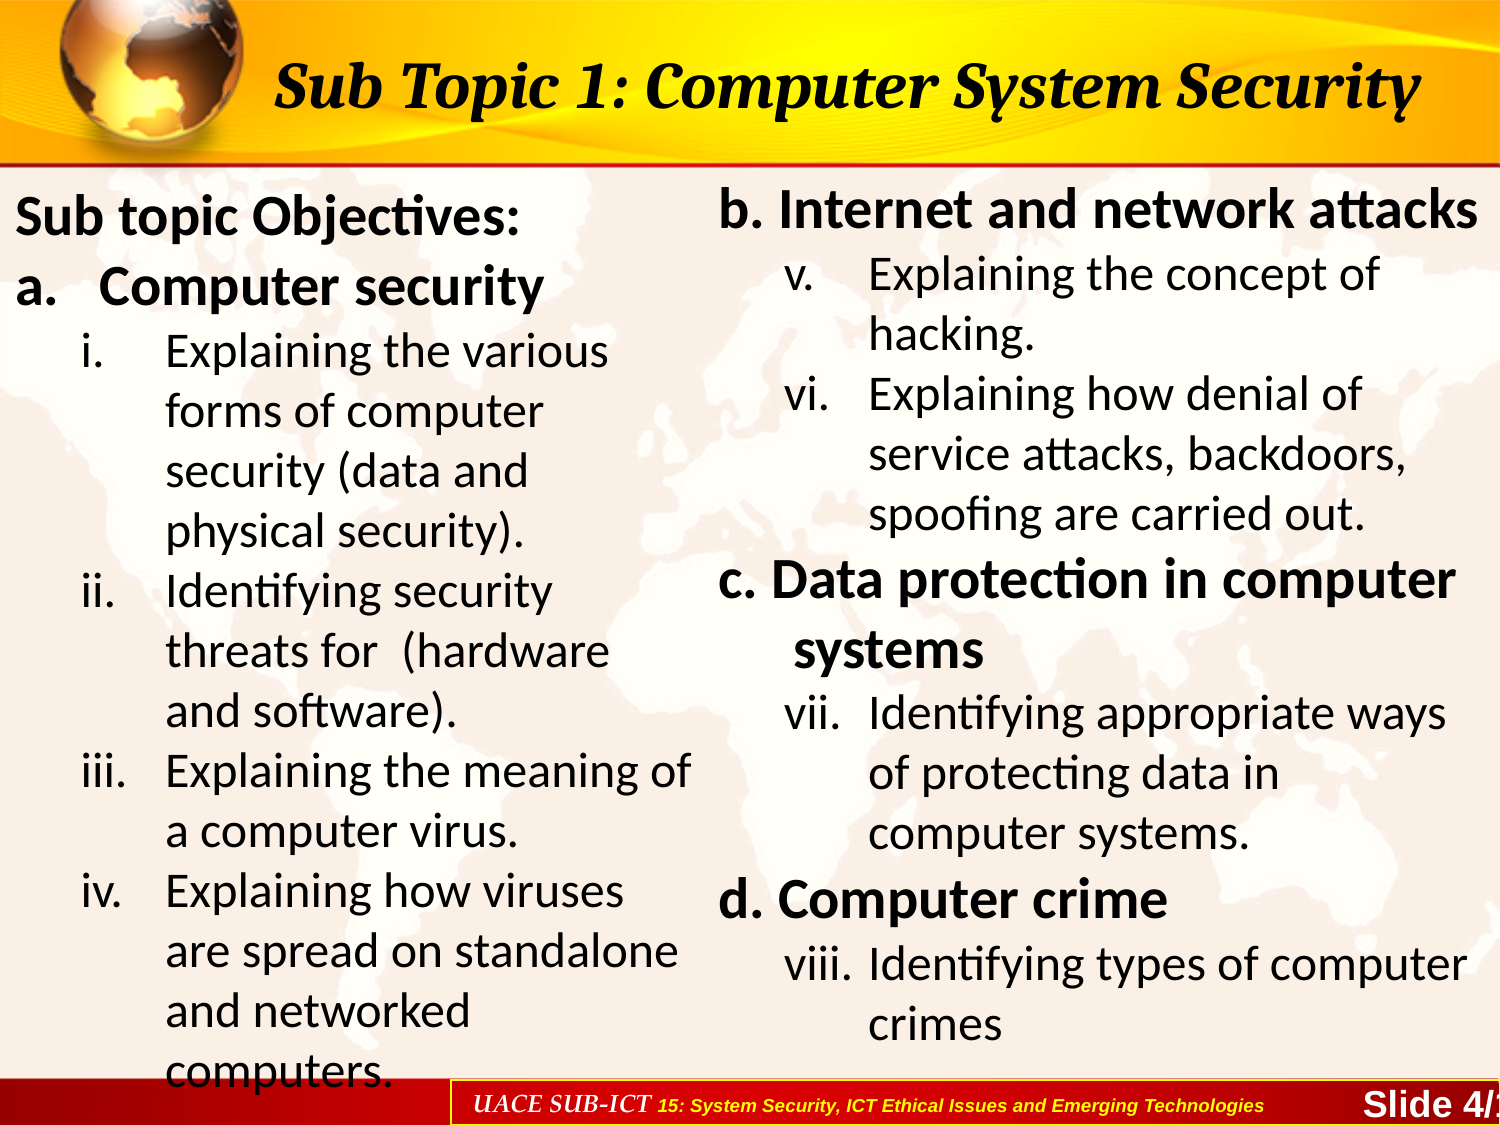

# Sub Topic 1: Computer System Security
b. Internet and network attacks
Explaining the concept of hacking.
Explaining how denial of service attacks, backdoors, spoofing are carried out.
c. Data protection in computer systems
Identifying appropriate ways of protecting data in computer systems.
d. Computer crime
Identifying types of computer crimes
Sub topic Objectives:
Computer security
Explaining the various forms of computer security (data and physical security).
Identifying security threats for  (hardware  and software).
Explaining the meaning of a computer virus.
Explaining how viruses are spread on standalone and networked computers.